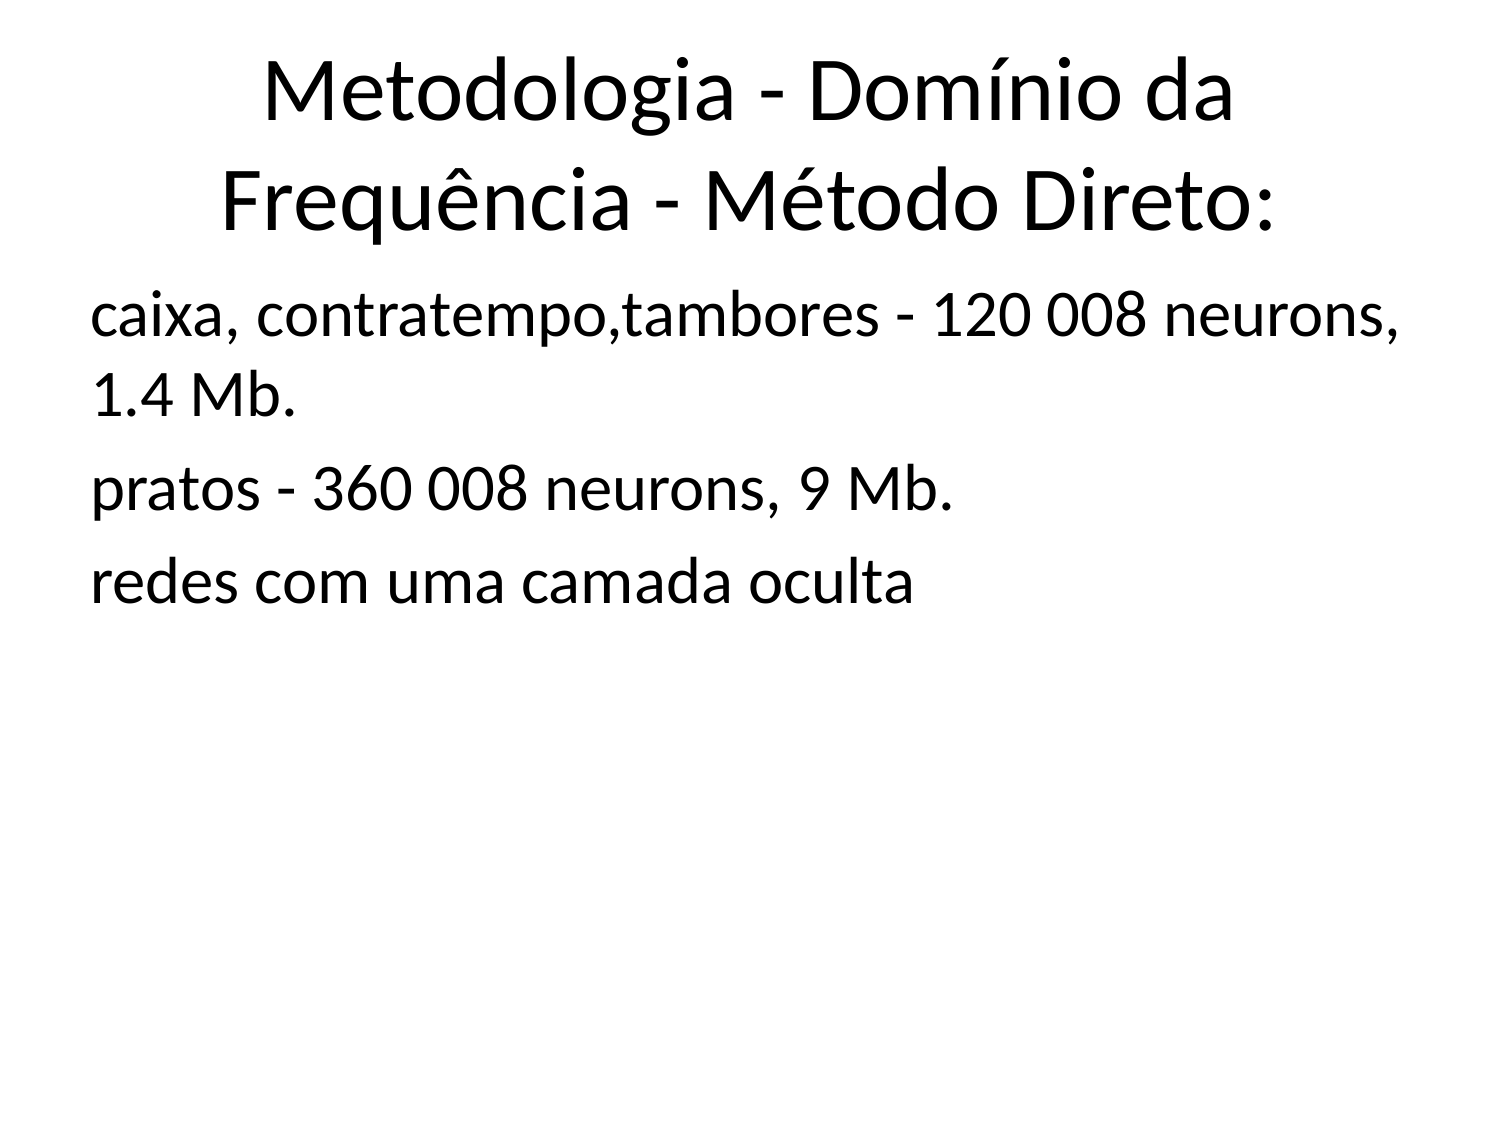

# Metodologia - Domínio da Frequência - Método Direto:
caixa, contratempo,tambores - 120 008 neurons, 1.4 Mb.
pratos - 360 008 neurons, 9 Mb.
redes com uma camada oculta